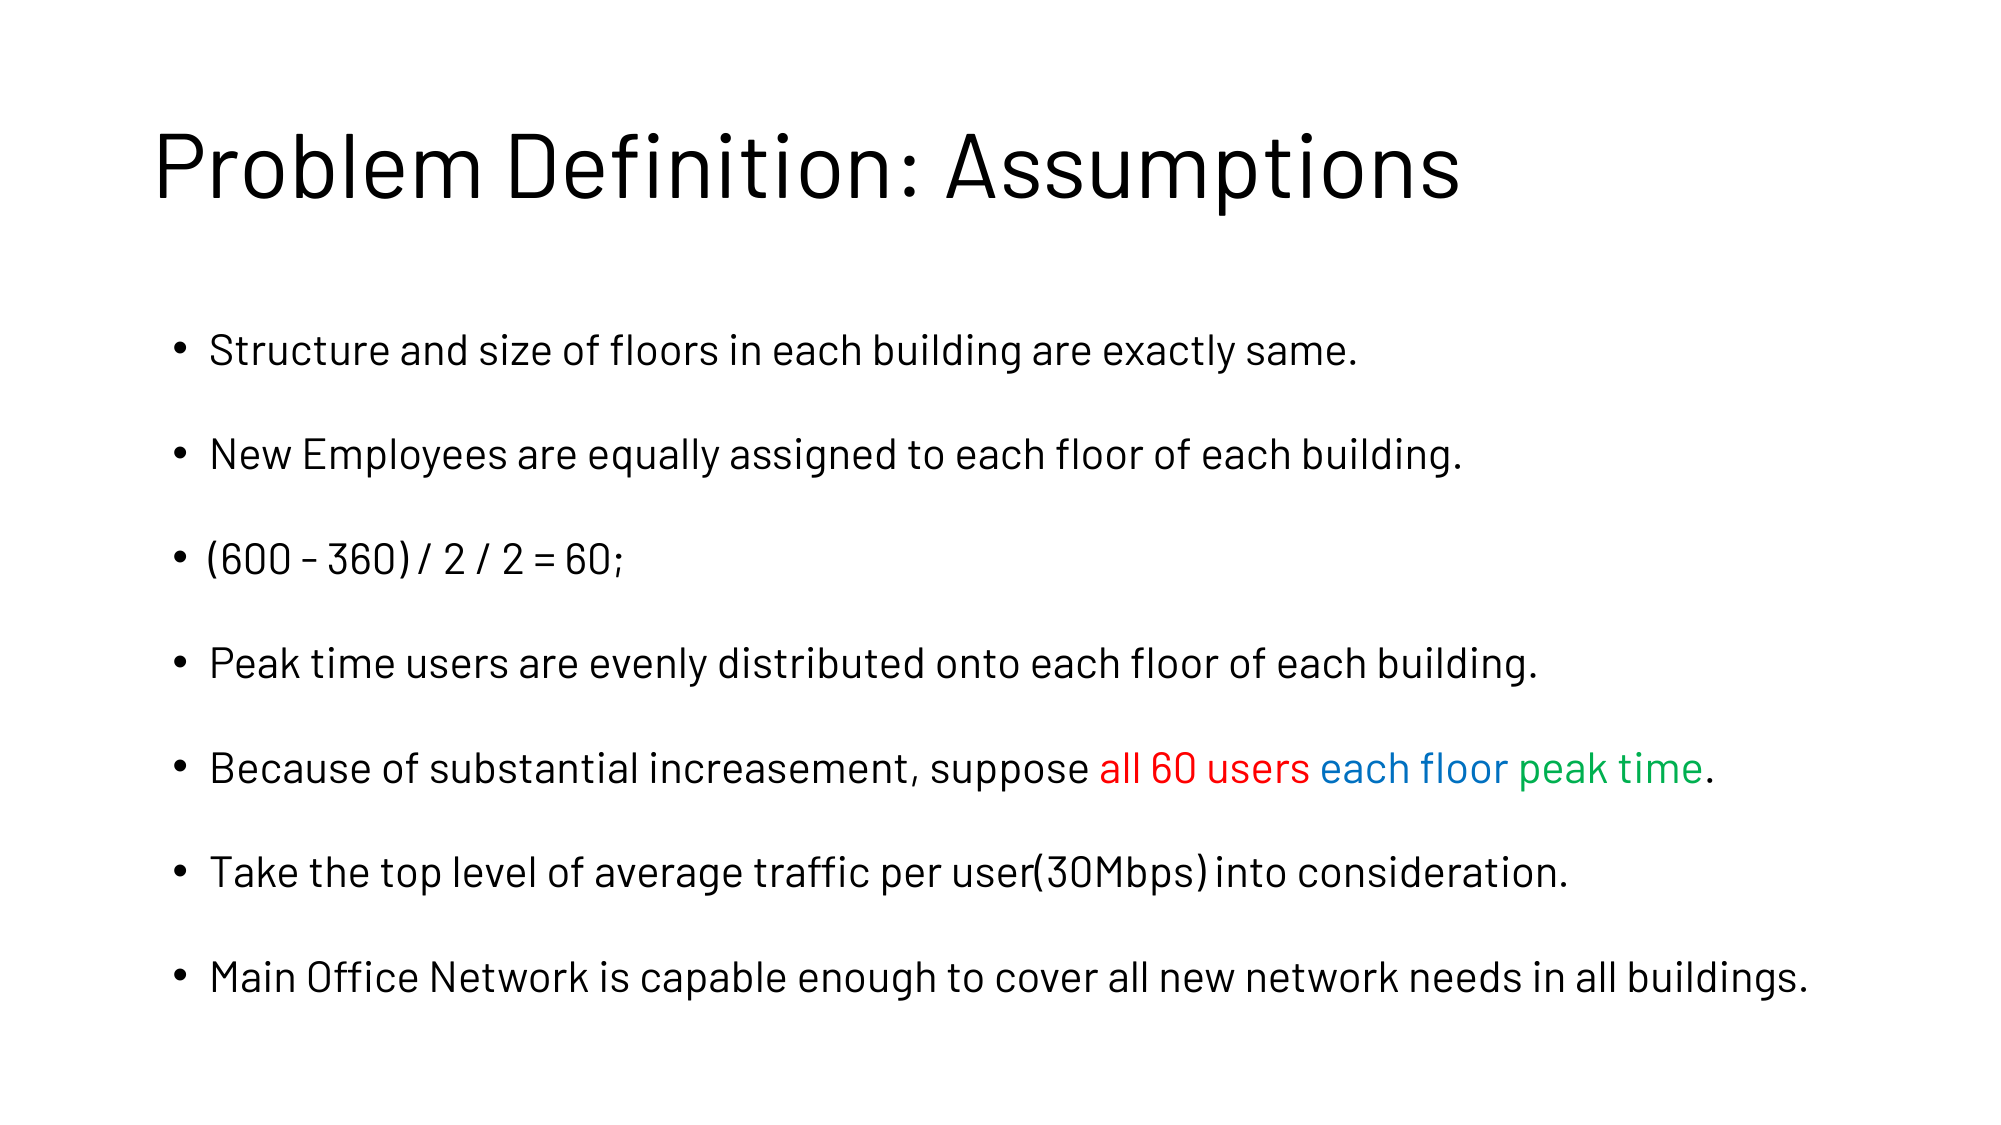

# Problem Definition: Assumptions
Structure and size of floors in each building are exactly same.
New Employees are equally assigned to each floor of each building.
(600 - 360) / 2 / 2 = 60;
Peak time users are evenly distributed onto each floor of each building.
Because of substantial increasement, suppose all 60 users each floor peak time.
Take the top level of average traffic per user(30Mbps) into consideration.
Main Office Network is capable enough to cover all new network needs in all buildings.